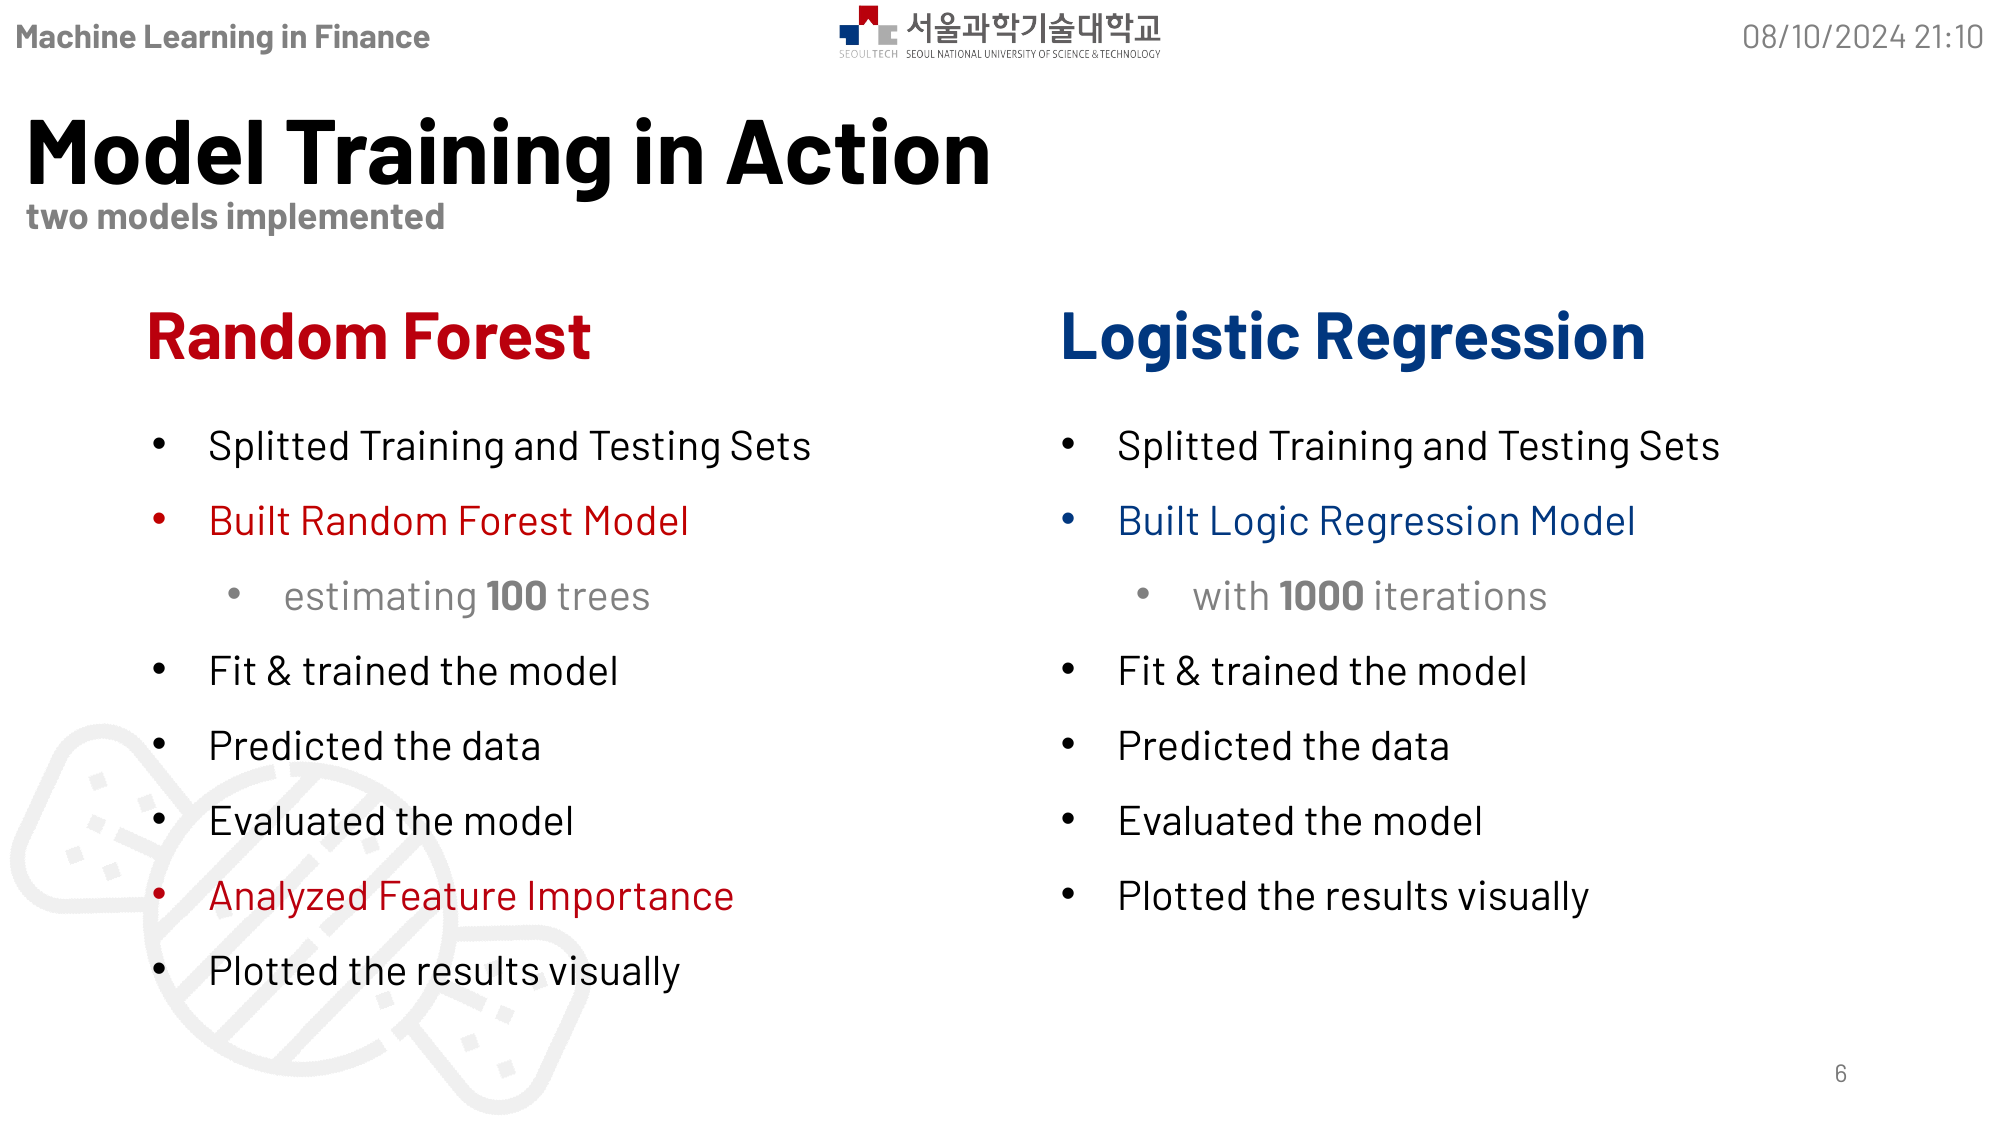

Model Training in Action
two models implemented
Random Forest
Logistic Regression
Splitted Training and Testing Sets
Built Random Forest Model
estimating 100 trees
Fit & trained the model
Predicted the data
Evaluated the model
Analyzed Feature Importance
Plotted the results visually
Splitted Training and Testing Sets
Built Logic Regression Model
with 1000 iterations
Fit & trained the model
Predicted the data
Evaluated the model
Plotted the results visually
6